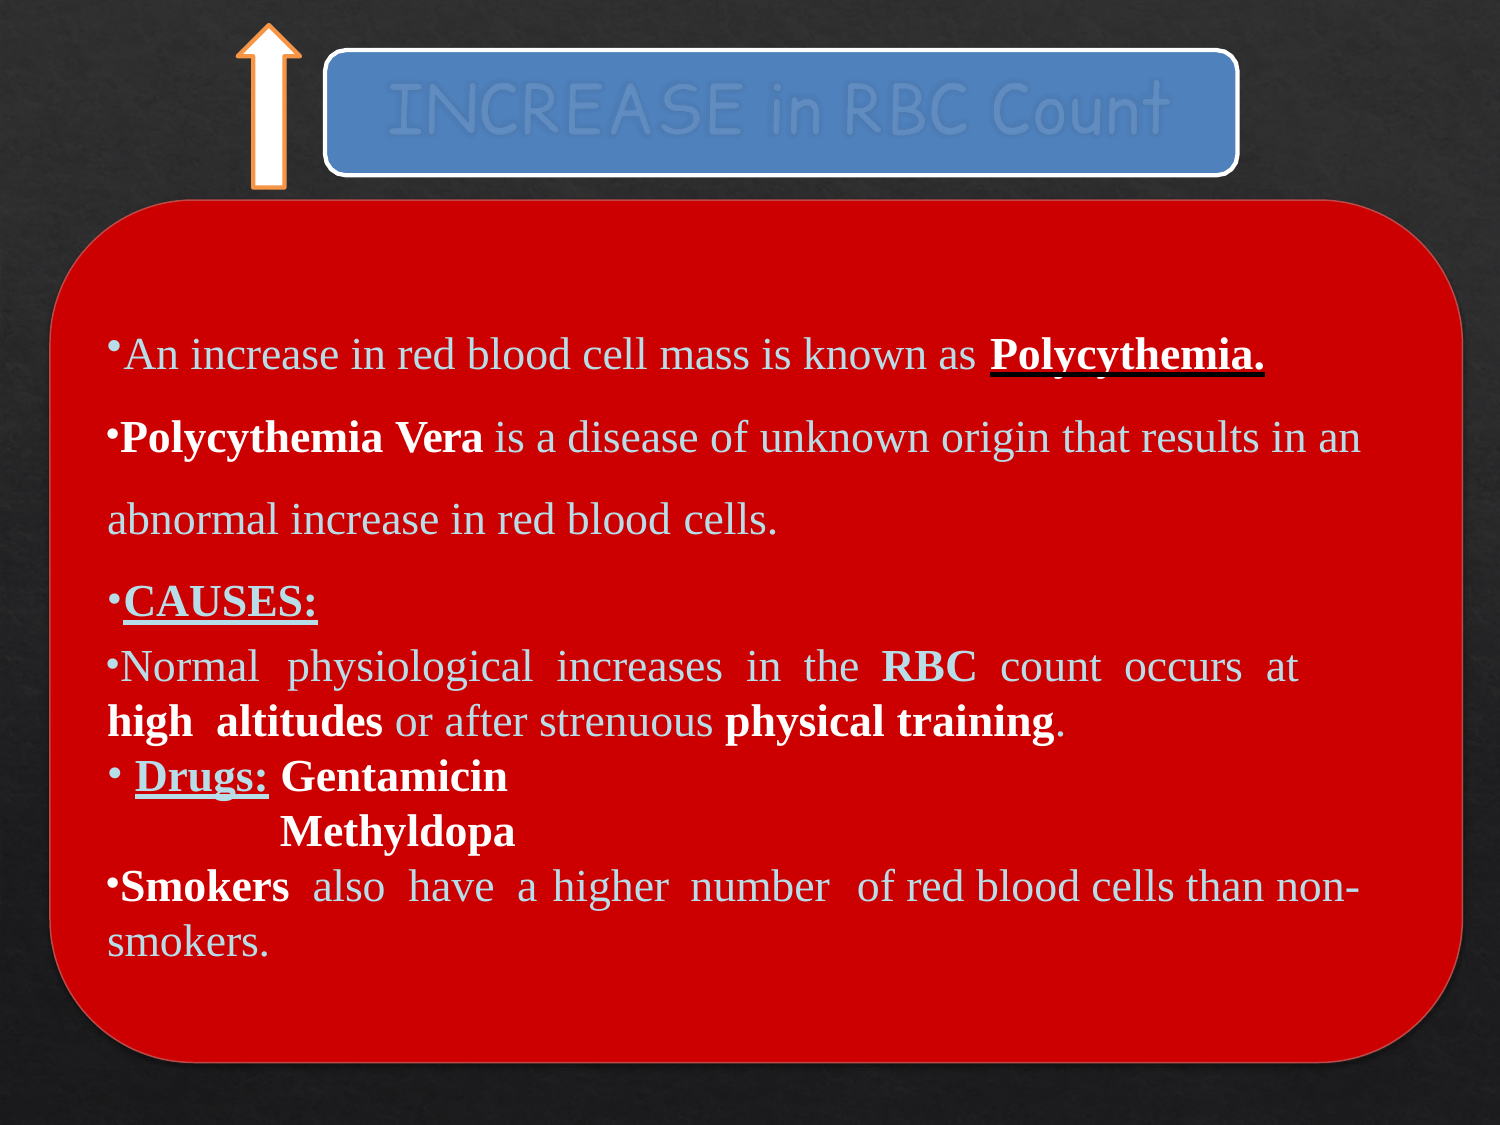

# INCREASE in RBC Count

An increase in red blood cell mass is known as Polycythemia.
Polycythemia Vera is a disease of unknown origin that results in an  abnormal increase in red blood cells.
CAUSES:
Normal	physiological	increases	in	the	RBC	count	occurs	at	high  altitudes or after strenuous physical training.
Drugs: Gentamicin
Methyldopa
Smokers  also  have  a higher number	of red blood cells than non-  smokers.